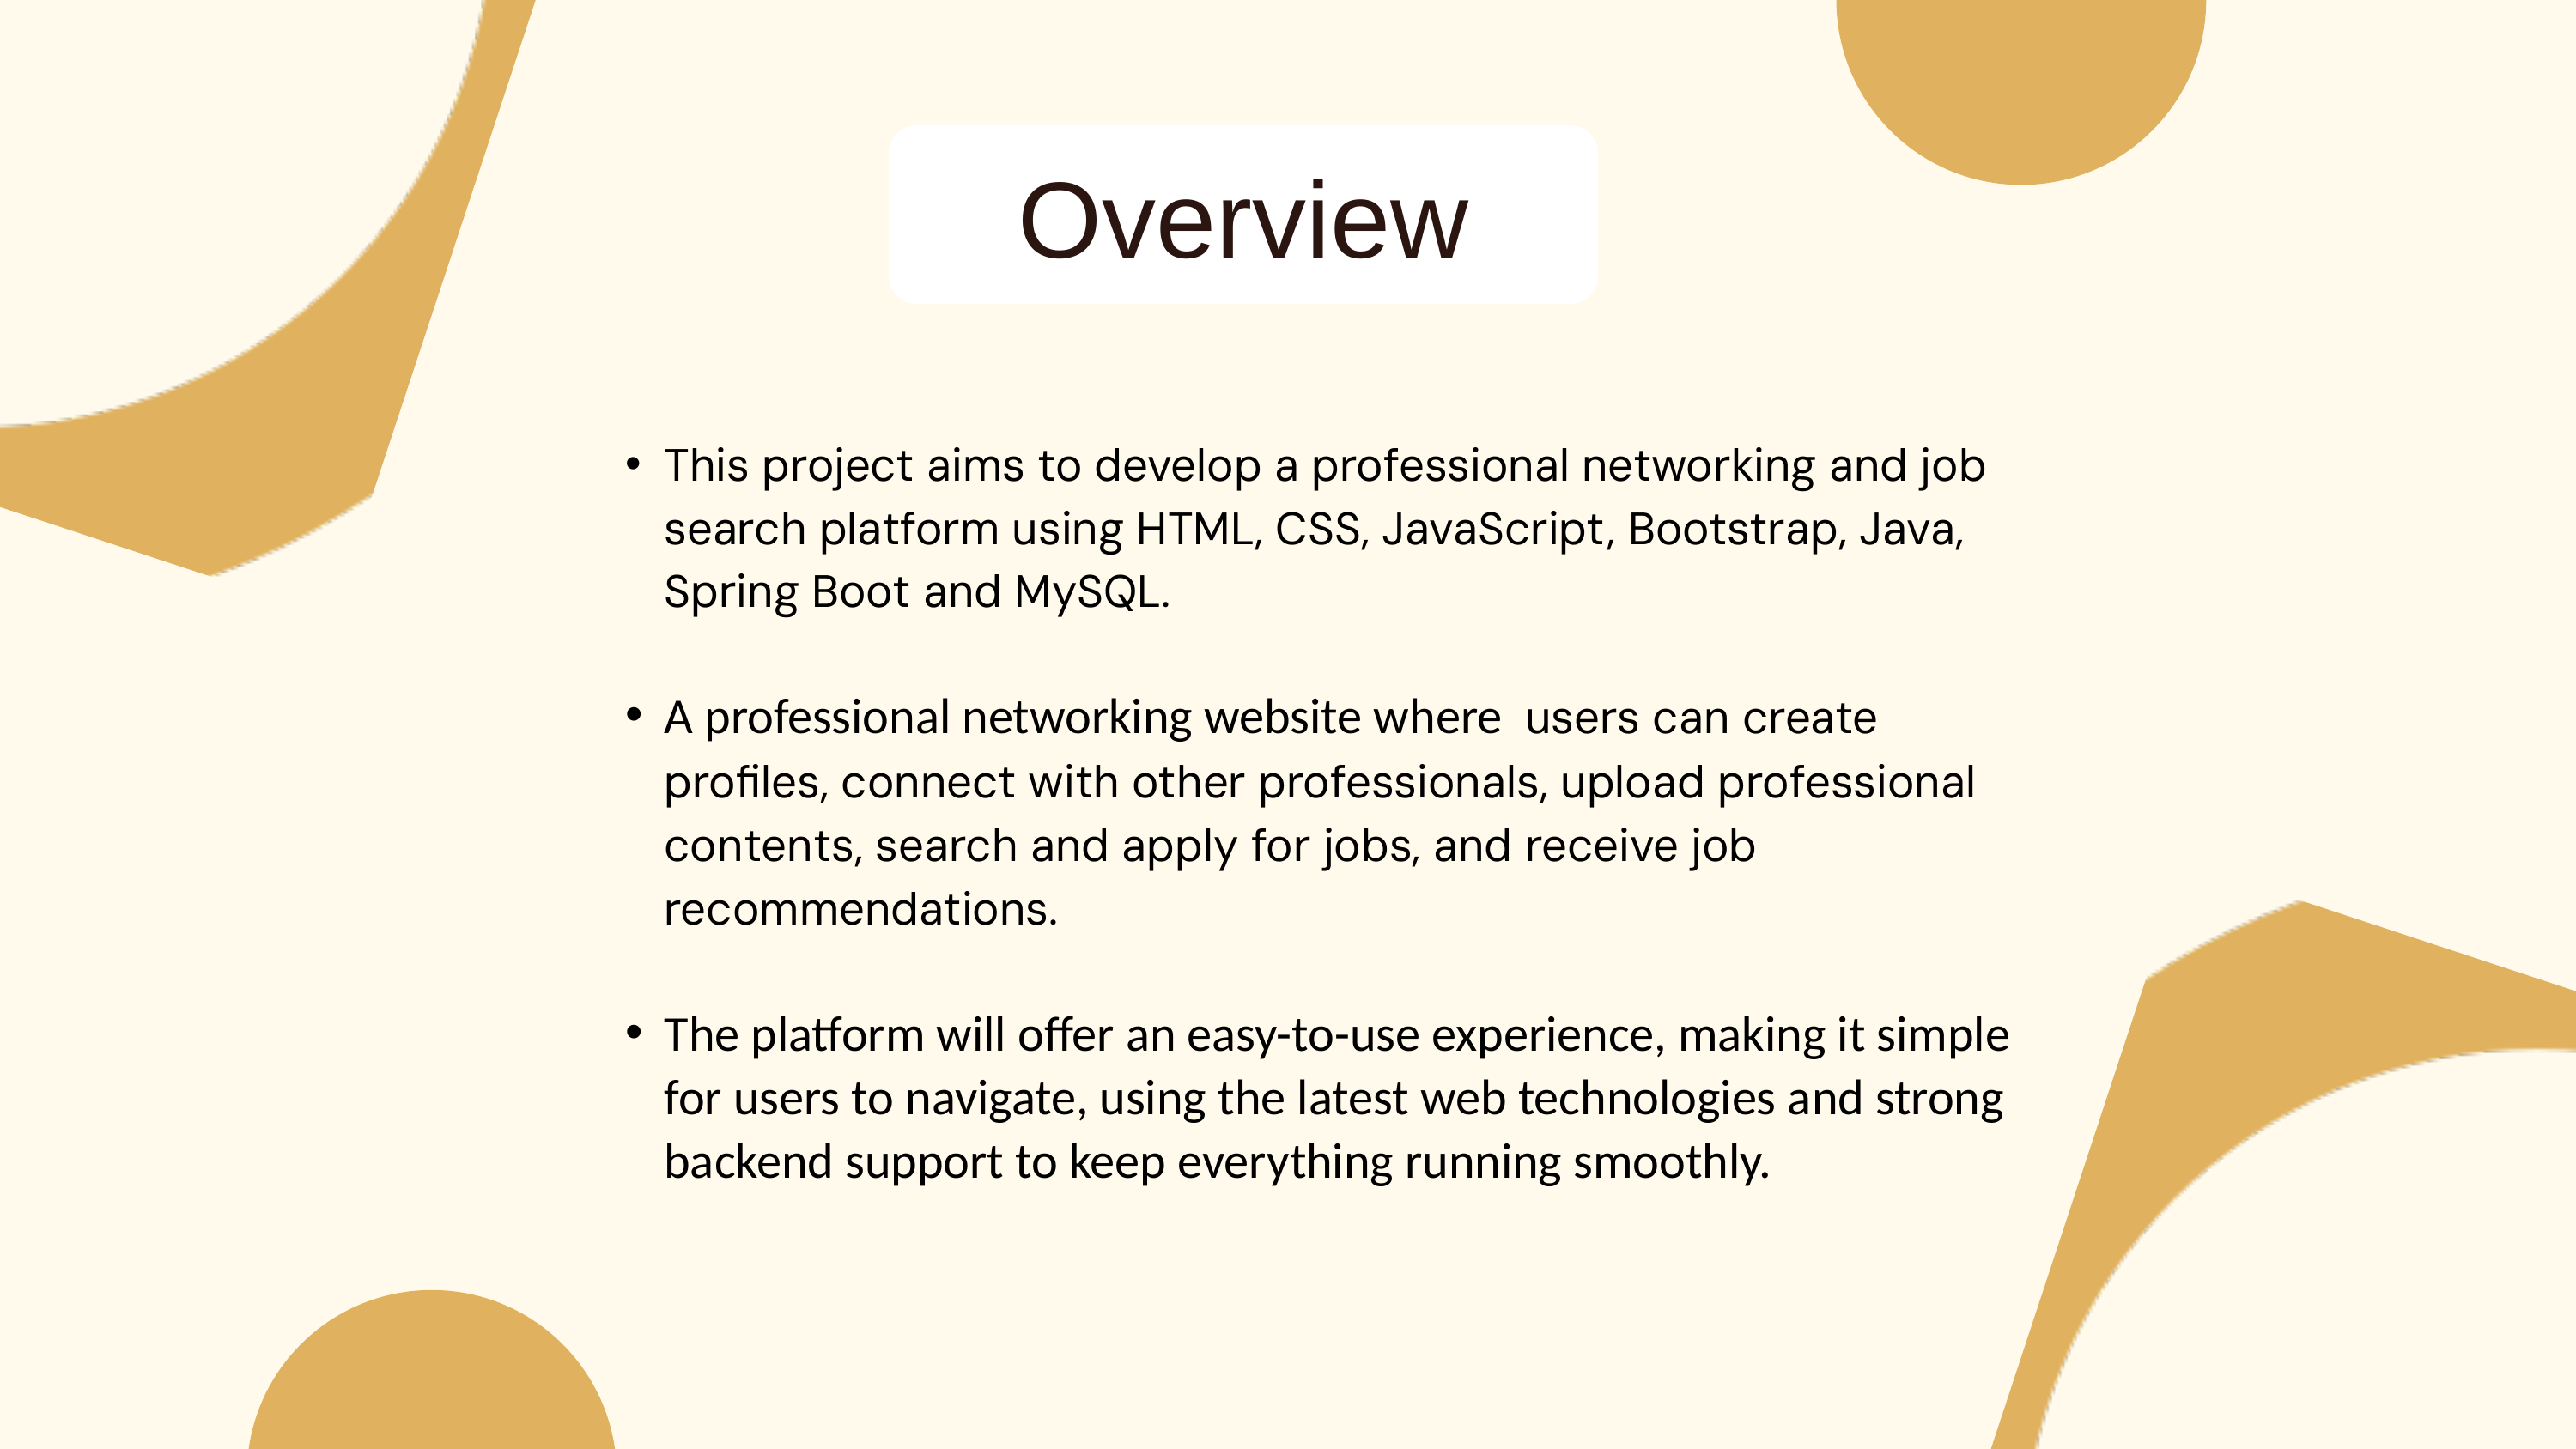

Overview
This project aims to develop a professional networking and job search platform using HTML, CSS, JavaScript, Bootstrap, Java, Spring Boot and MySQL.

A professional networking website where  users can create profiles, connect with other professionals, upload professional contents, search and apply for jobs, and receive job recommendations.

The platform will offer an easy-to-use experience, making it simple for users to navigate, using the latest web technologies and strong backend support to keep everything running smoothly.